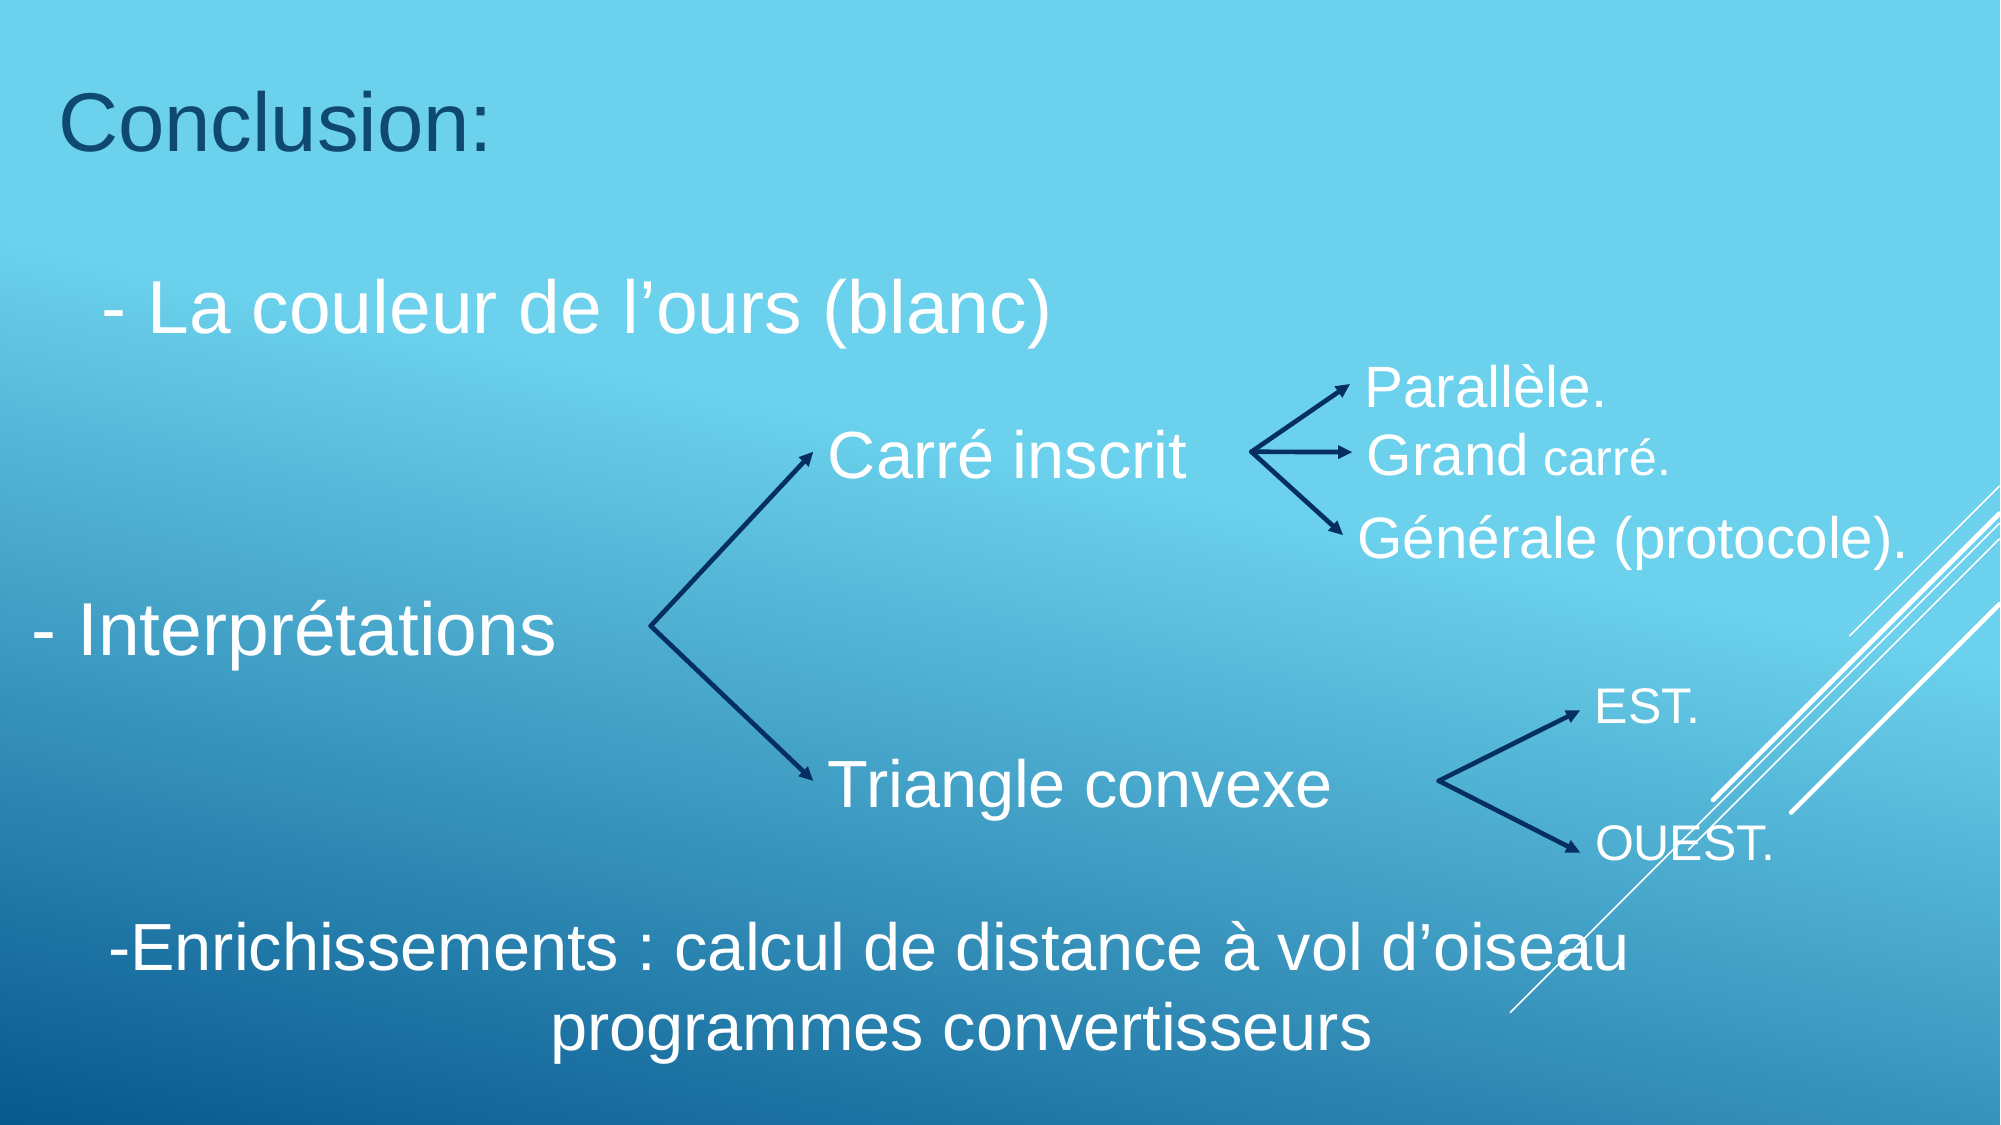

Conclusion:
- La couleur de l’ours (blanc)
Parallèle.
Carré inscrit
Grand carré.
Générale (protocole).
- Interprétations
EST.
Triangle convexe
OUEST.
-Enrichissements : calcul de distance à vol d’oiseau           programmes convertisseurs